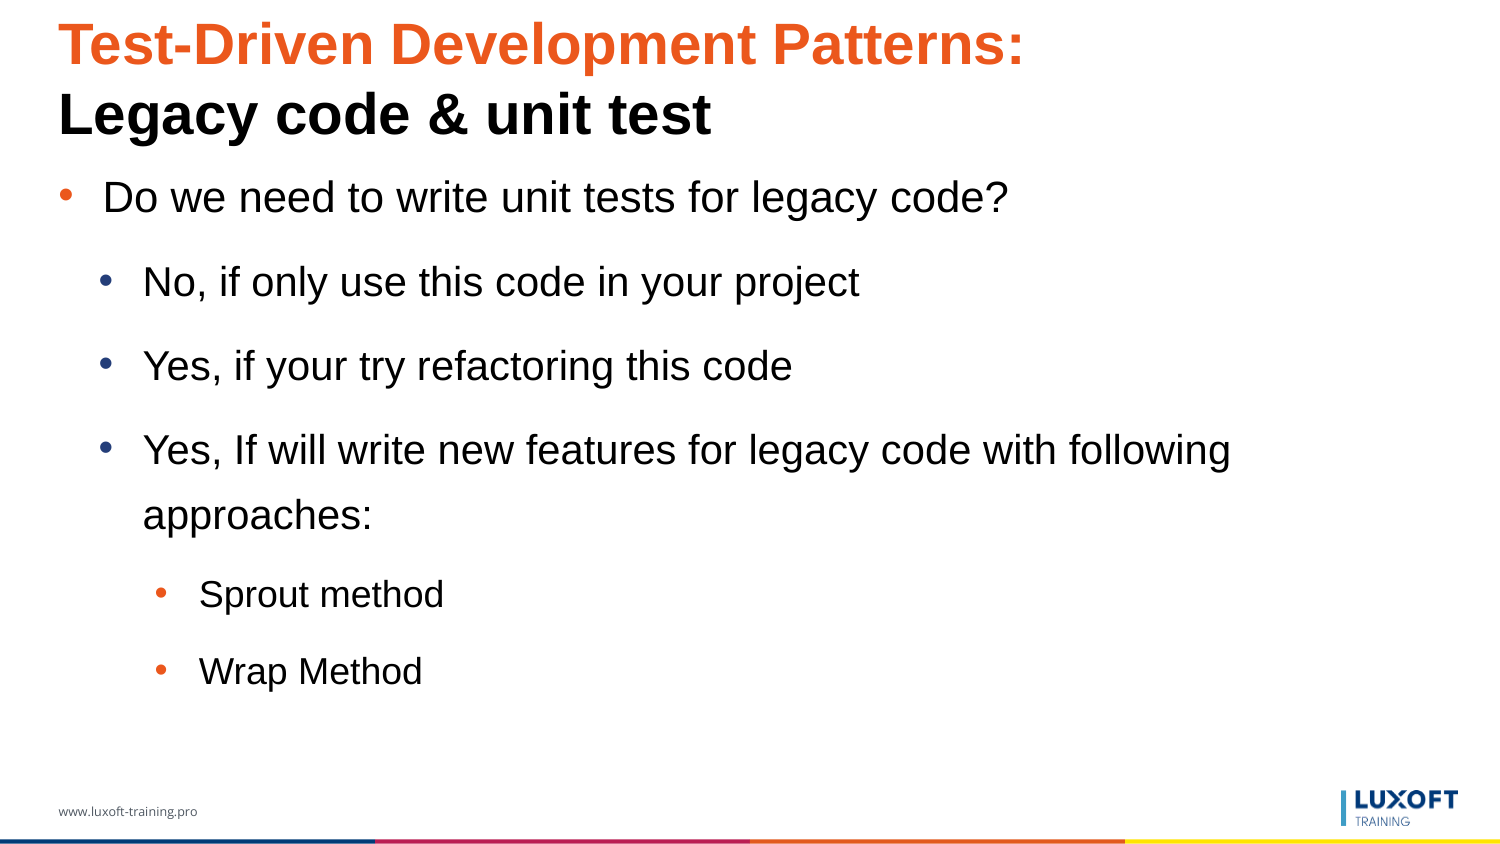

# Test-Driven Development Patterns: Legacy code & unit test
Do we need to write unit tests for legacy code?
No, if only use this code in your project
Yes, if your try refactoring this code
Yes, If will write new features for legacy code with following approaches:
Sprout method
Wrap Method